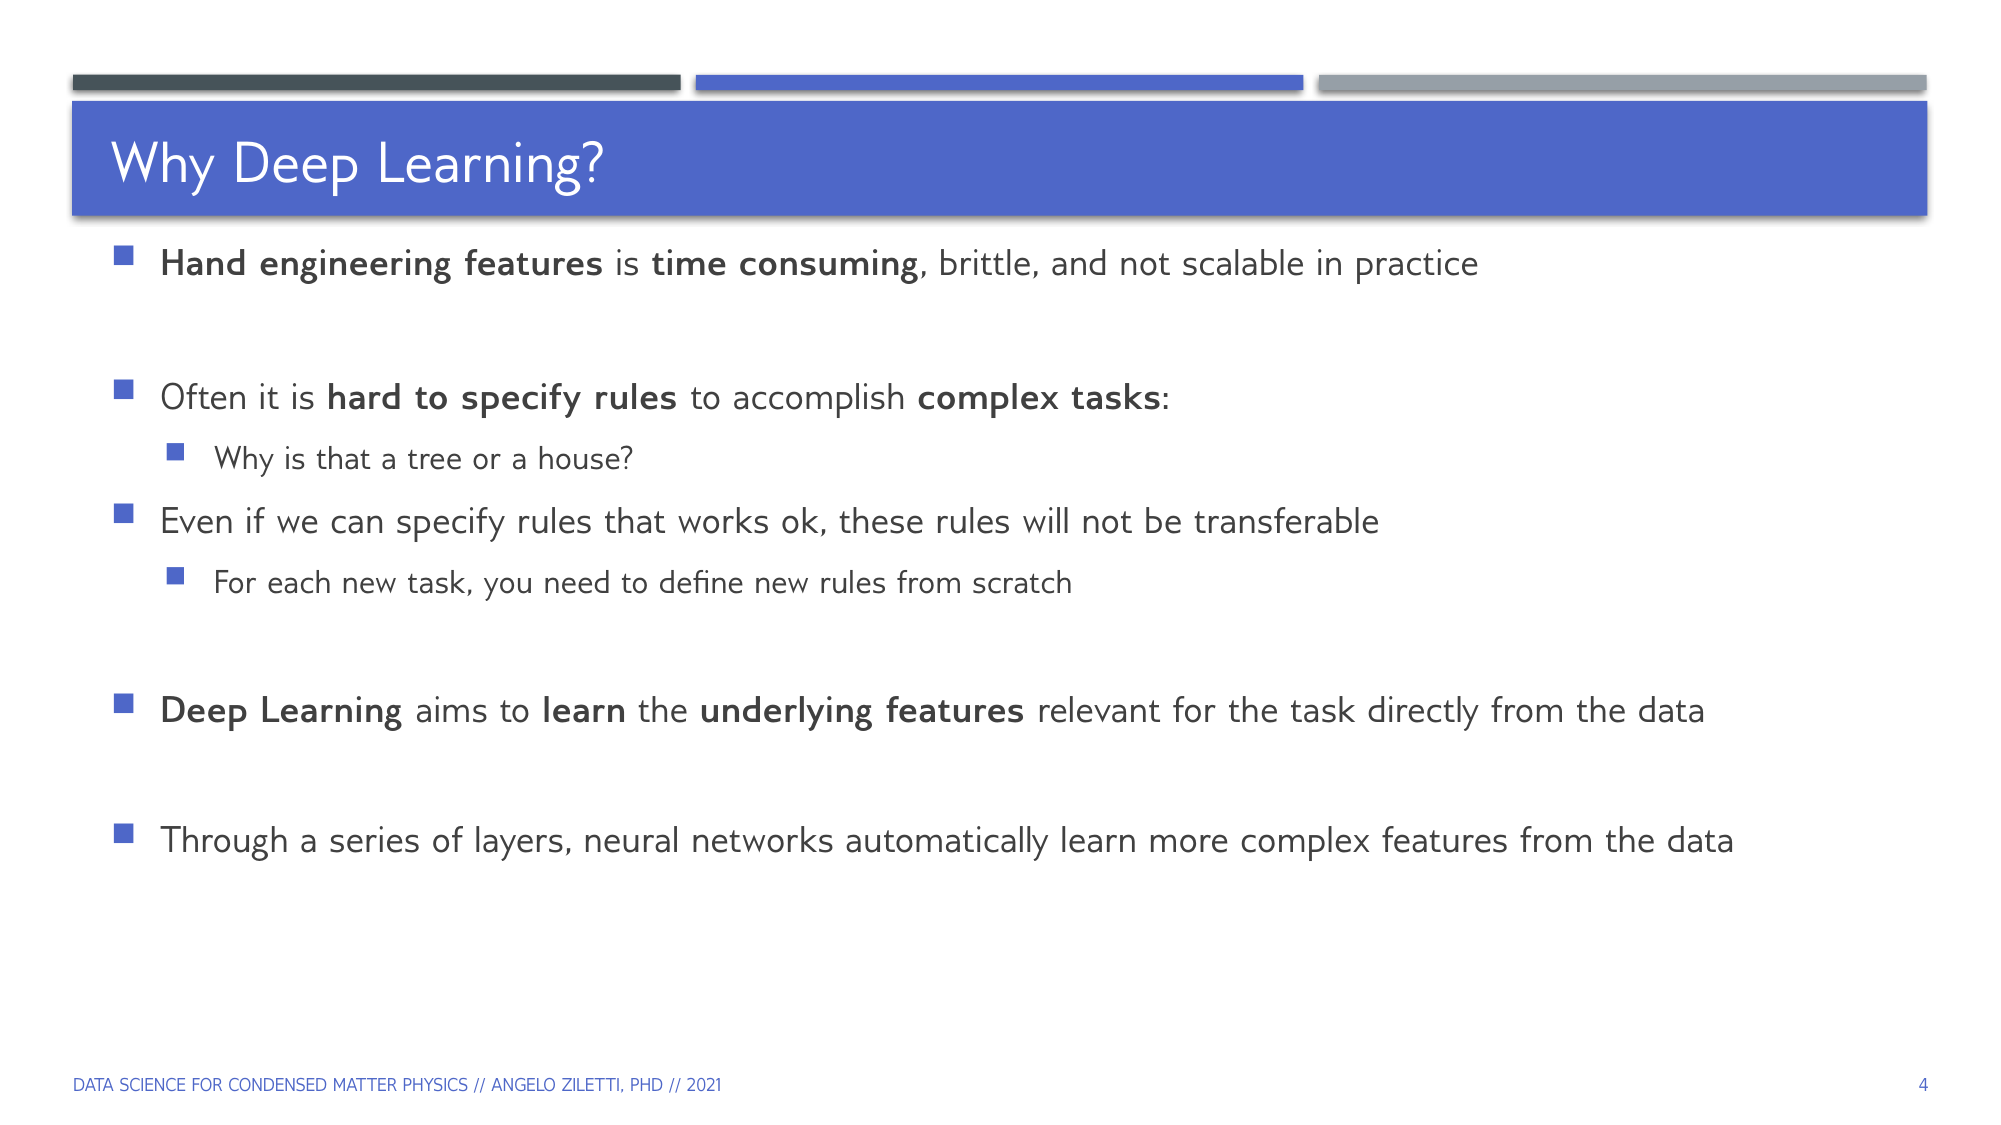

# Why Deep Learning?
Hand engineering features is time consuming, brittle, and not scalable in practice

Often it is hard to specify rules to accomplish complex tasks:
Why is that a tree or a house?
Even if we can specify rules that works ok, these rules will not be transferable
For each new task, you need to define new rules from scratch

Deep Learning aims to learn the underlying features relevant for the task directly from the data

Through a series of layers, neural networks automatically learn more complex features from the data

Data Science for Condensed Matter Physics // Angelo Ziletti, PhD // 2021
4